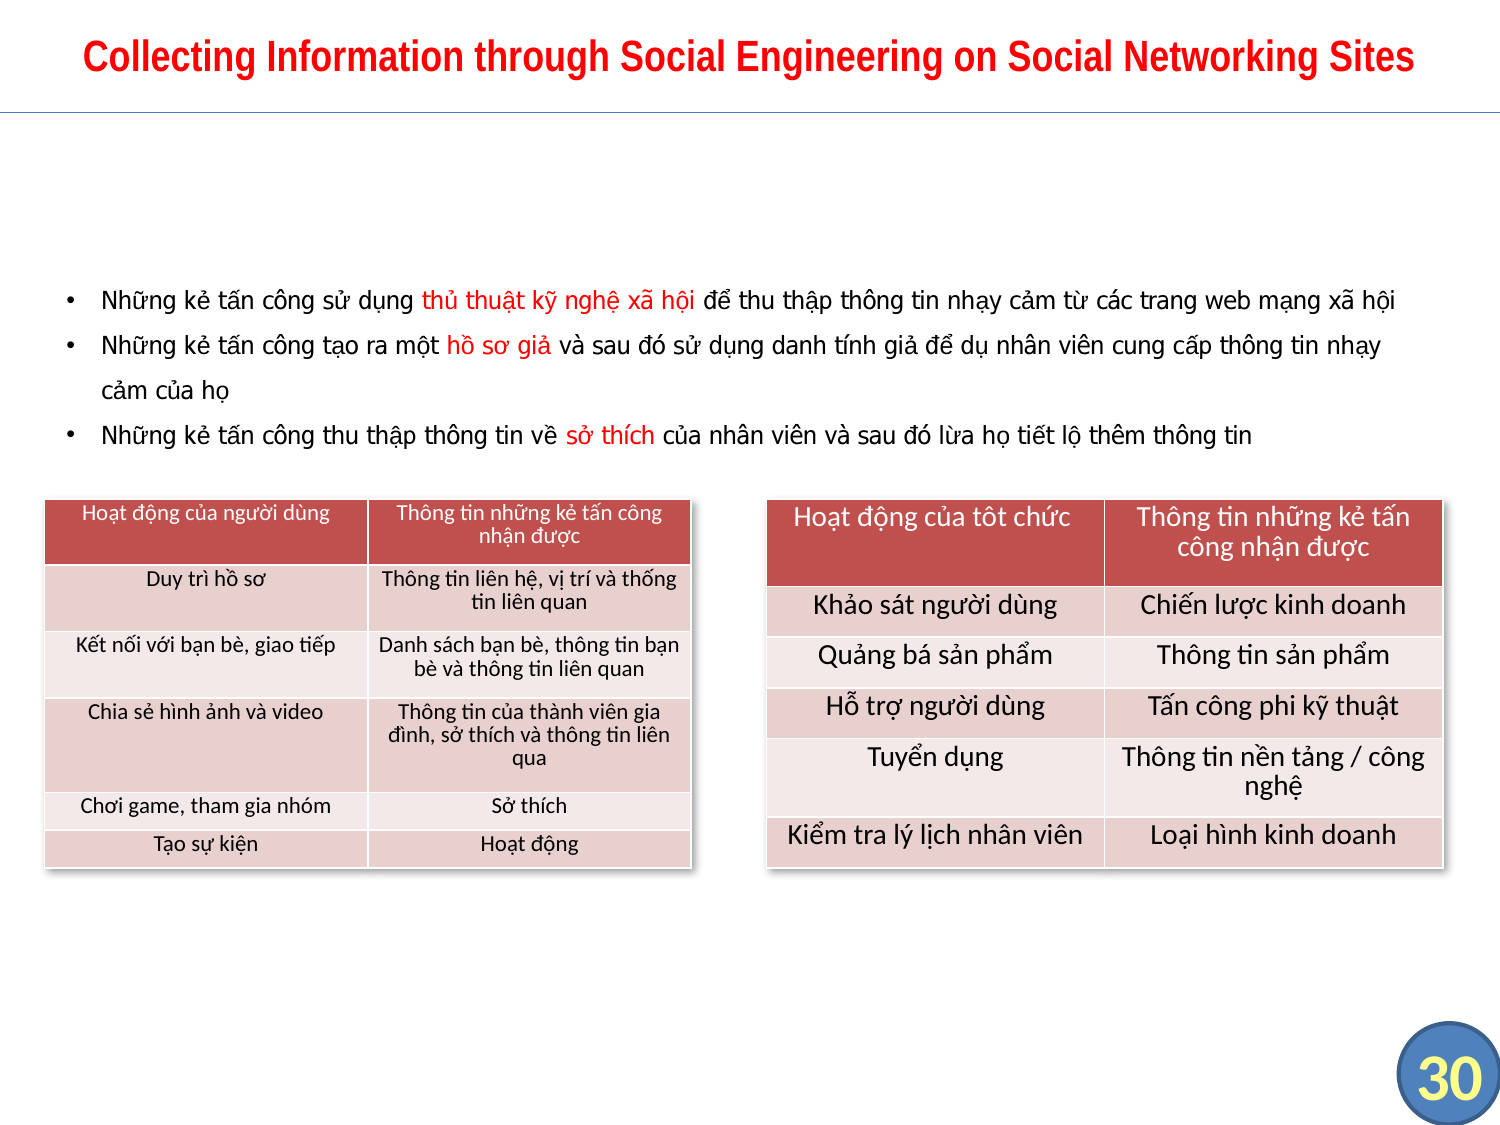

# Collecting Information through Social Engineering on Social Networking Sites
Những kẻ tấn công sử dụng thủ thuật kỹ nghệ xã hội để thu thập thông tin nhạy cảm từ các trang web mạng xã hội
Những kẻ tấn công tạo ra một hồ sơ giả và sau đó sử dụng danh tính giả để dụ nhân viên cung cấp thông tin nhạy cảm của họ
Những kẻ tấn công thu thập thông tin về sở thích của nhân viên và sau đó lừa họ tiết lộ thêm thông tin
| Hoạt động của người dùng | Thông tin những kẻ tấn công nhận được |
| --- | --- |
| Duy trì hồ sơ | Thông tin liên hệ, vị trí và thống tin liên quan |
| Kết nối với bạn bè, giao tiếp | Danh sách bạn bè, thông tin bạn bè và thông tin liên quan |
| Chia sẻ hình ảnh và video | Thông tin của thành viên gia đình, sở thích và thông tin liên qua |
| Chơi game, tham gia nhóm | Sở thích |
| Tạo sự kiện | Hoạt động |
| Hoạt động của tôt chức | Thông tin những kẻ tấn công nhận được |
| --- | --- |
| Khảo sát người dùng | Chiến lược kinh doanh |
| Quảng bá sản phẩm | Thông tin sản phẩm |
| Hỗ trợ người dùng | Tấn công phi kỹ thuật |
| Tuyển dụng | Thông tin nền tảng / công nghệ |
| Kiểm tra lý lịch nhân viên | Loại hình kinh doanh |
30